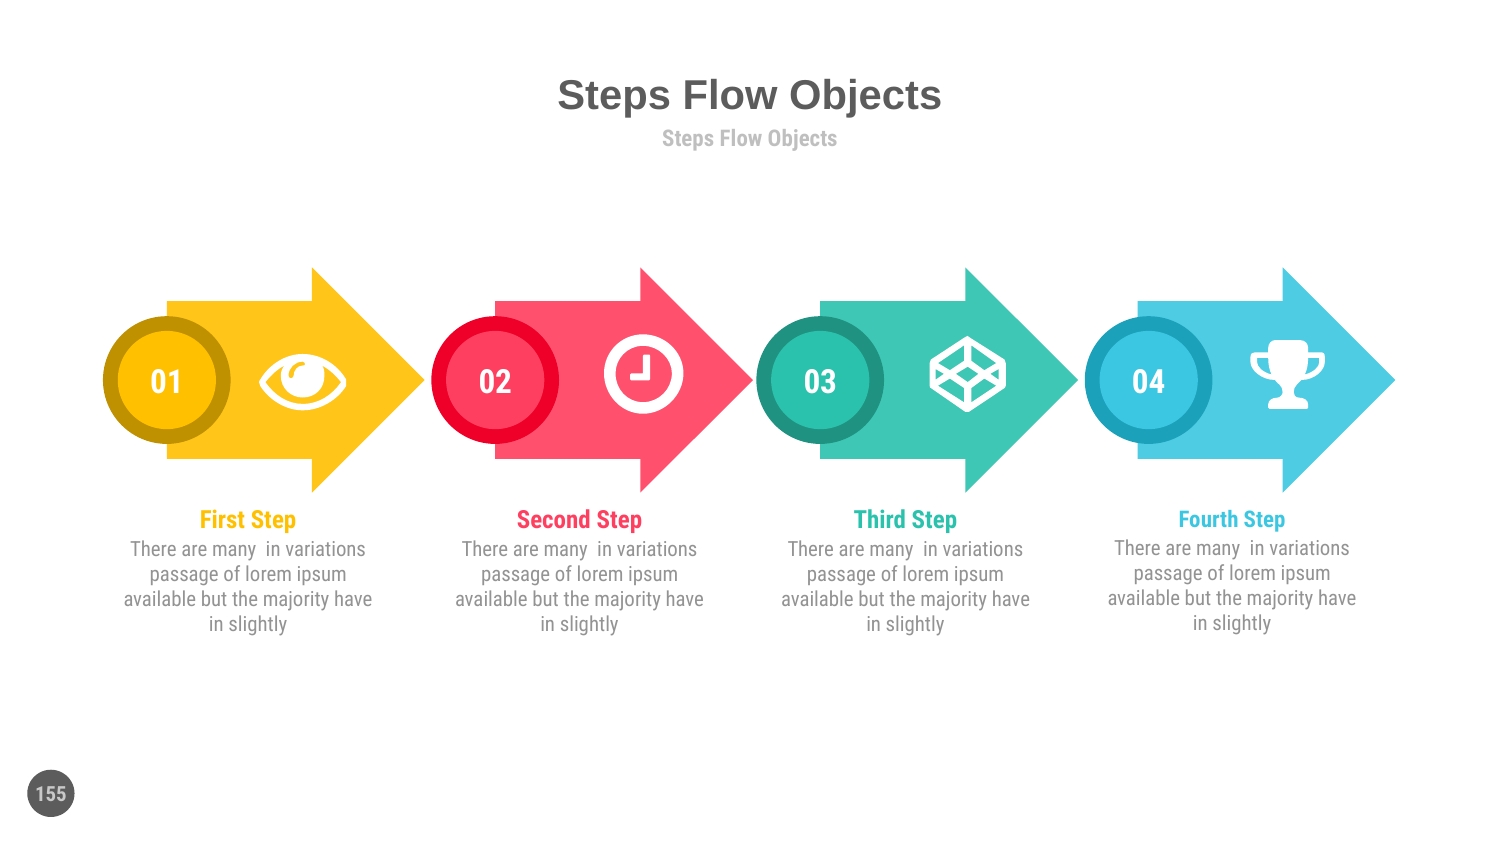

# Steps Flow Objects
Steps Flow Objects

01

02

03

04

First Step
There are many  in variations passage of lorem ipsum available but the majority have in slightly
Second Step
There are many  in variations passage of lorem ipsum available but the majority have in slightly
Third Step
There are many  in variations passage of lorem ipsum available but the majority have in slightly
Fourth Step
There are many  in variations passage of lorem ipsum available but the majority have in slightly
155